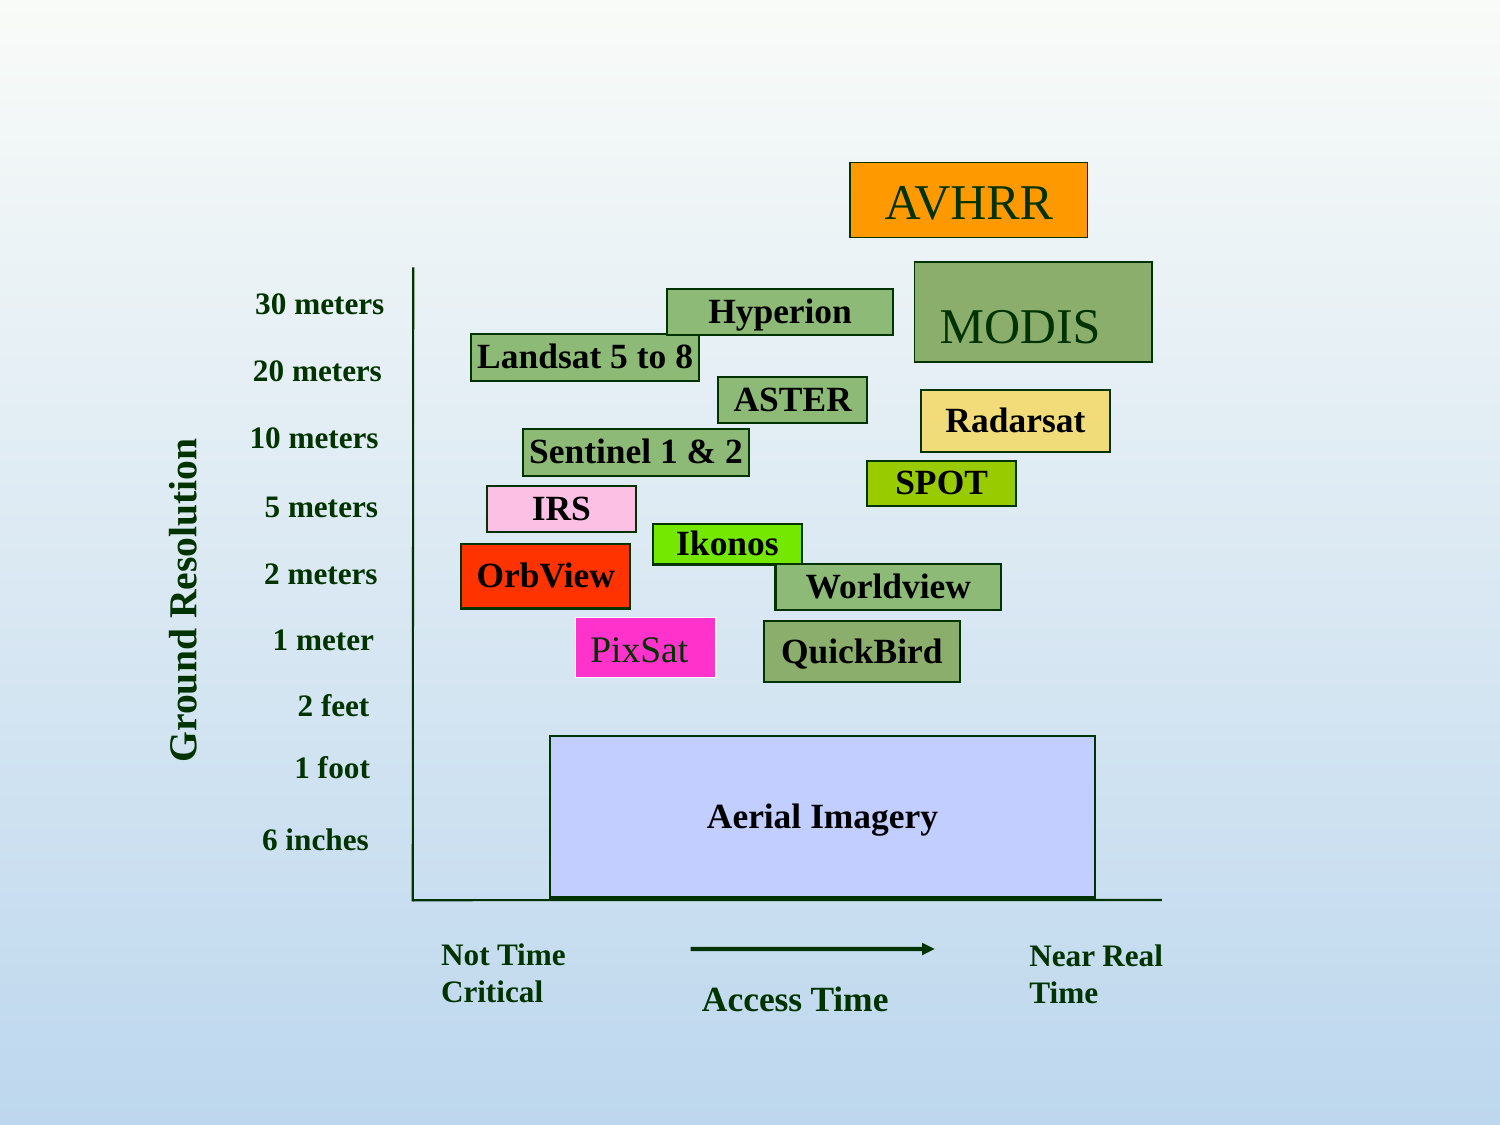

AVHRR

30 meters
20 meters
10 meters
5 meters
2 meters
1 meter
2 feet
1 foot
6 inches
MODIS
Hyperion
Landsat 5 to 8
ASTER
Radarsat
Sentinel 1 & 2
SPOT
IRS
Ikonos
OrbView
Ground Resolution
Worldview
PixSat
QuickBird
Aerial Imagery

Not Time Critical
Near Real Time

Access Time